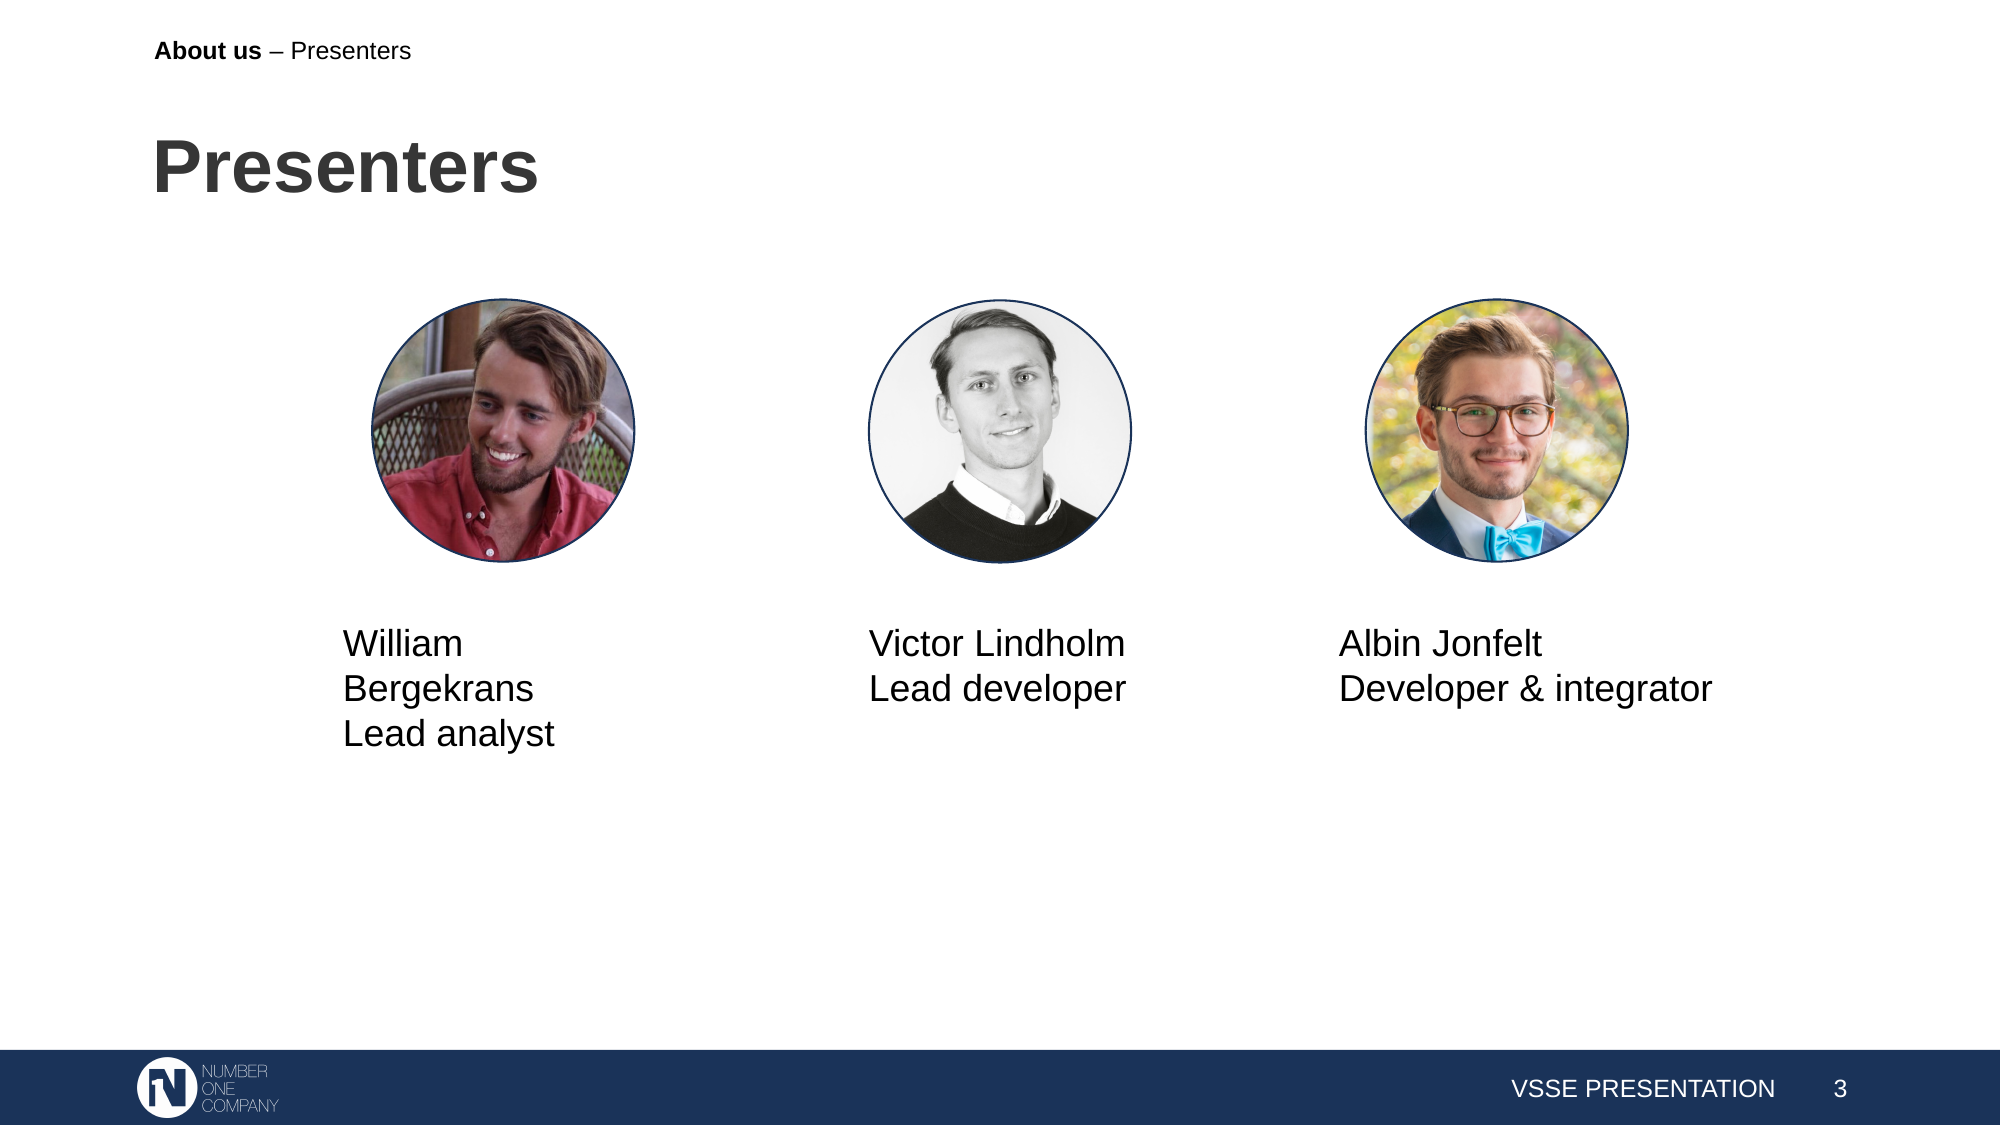

About us – Presenters
# Presenters

Victor Lindholm
Lead developer
William Bergekrans
Lead analyst
Albin Jonfelt
Developer & integrator
3
VSSE PRESENTATION